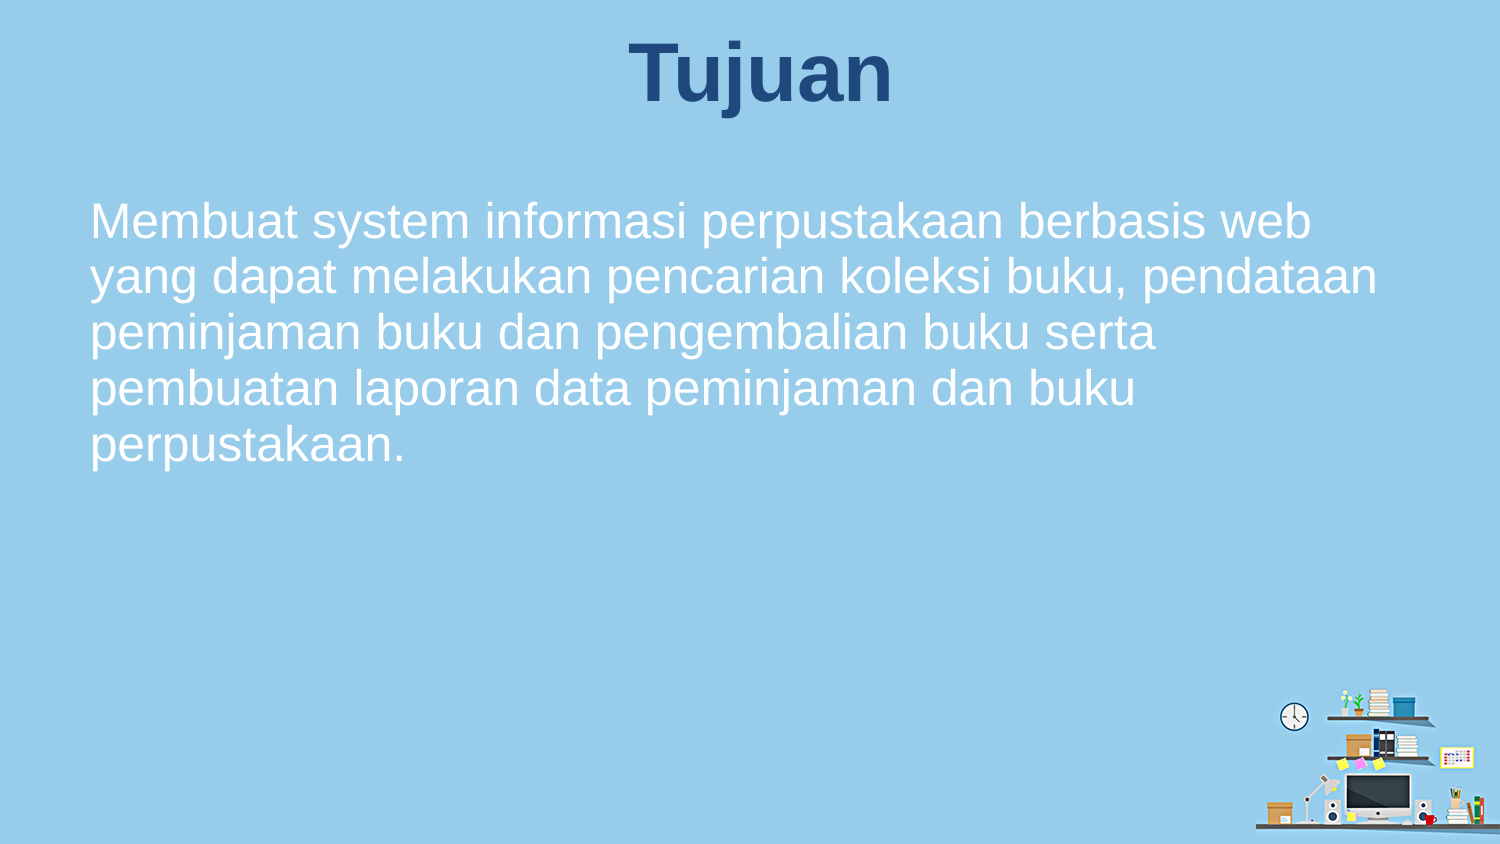

# Tujuan
Membuat system informasi perpustakaan berbasis web yang dapat melakukan pencarian koleksi buku, pendataan peminjaman buku dan pengembalian buku serta pembuatan laporan data peminjaman dan buku perpustakaan.